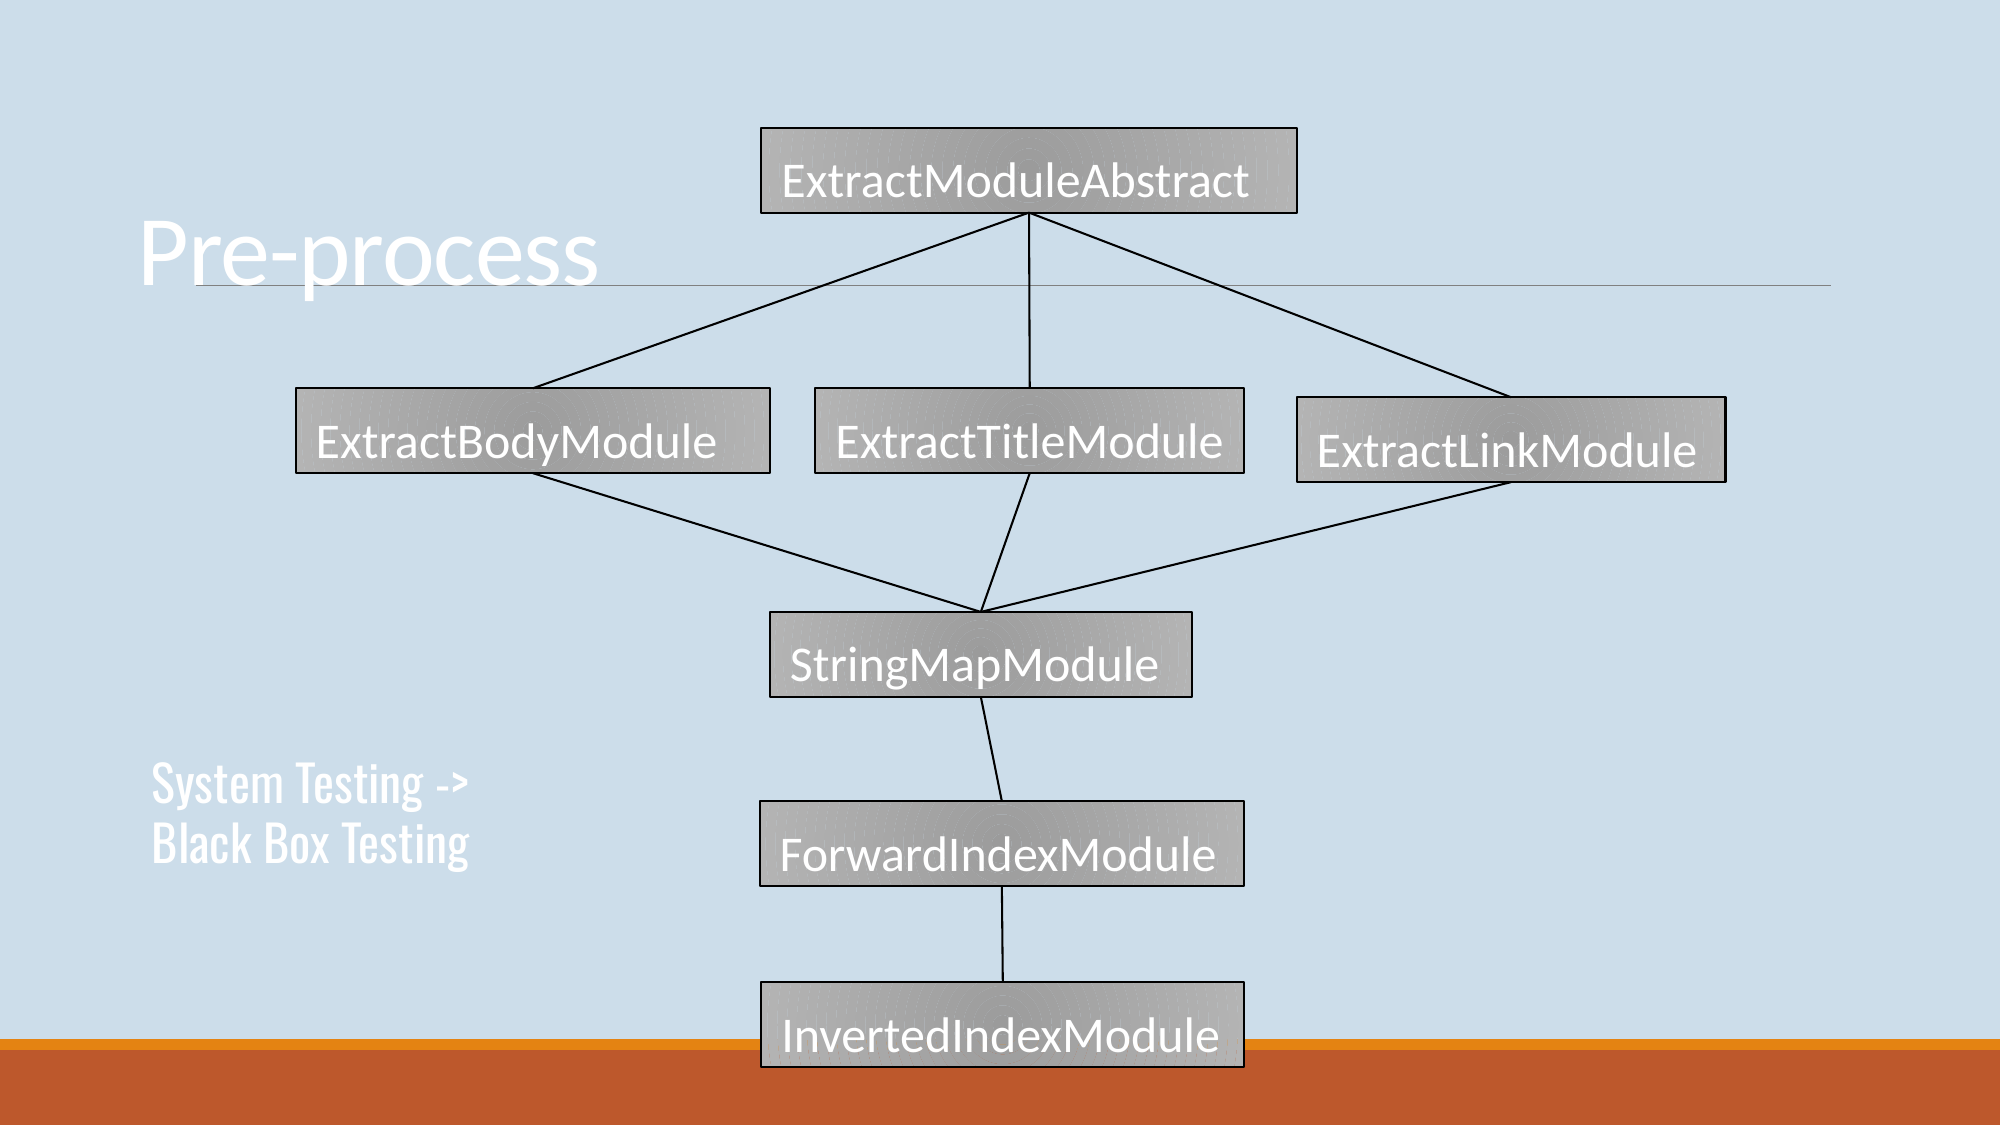

Pre-process
ExtractModuleAbstract
ExtractBodyModule
ExtractTitleModule
ExtractLinkModule
StringMapModule
ForwardIndexModule
InvertedIndexModule
System Testing ->
Black Box Testing